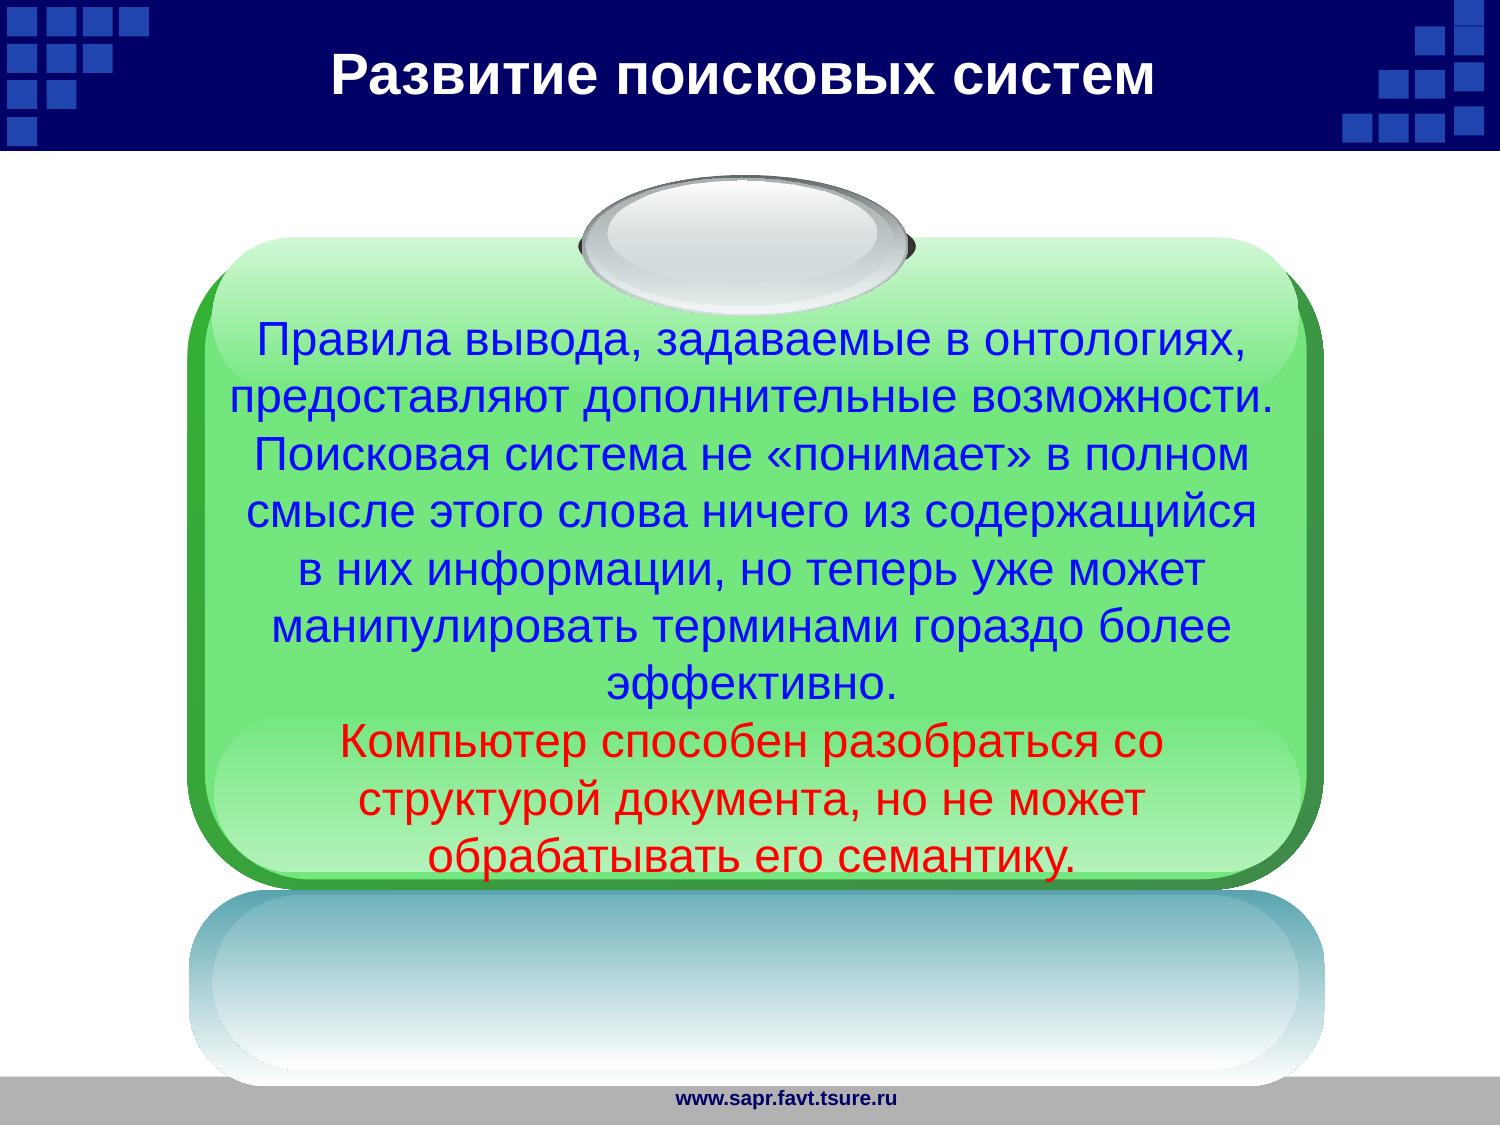

Развитие поисковых систем

Правила вывода, задаваемые в онтологиях, предоставляют дополнительные возможности. Поисковая система не «понимает» в полном смысле этого слова ничего из содержащийся в них информации, но теперь уже может манипулировать терминами гораздо более эффективно.
Компьютер способен разобраться со структурой документа, но не может обрабатывать его семантику.

www.sapr.favt.tsure.ru